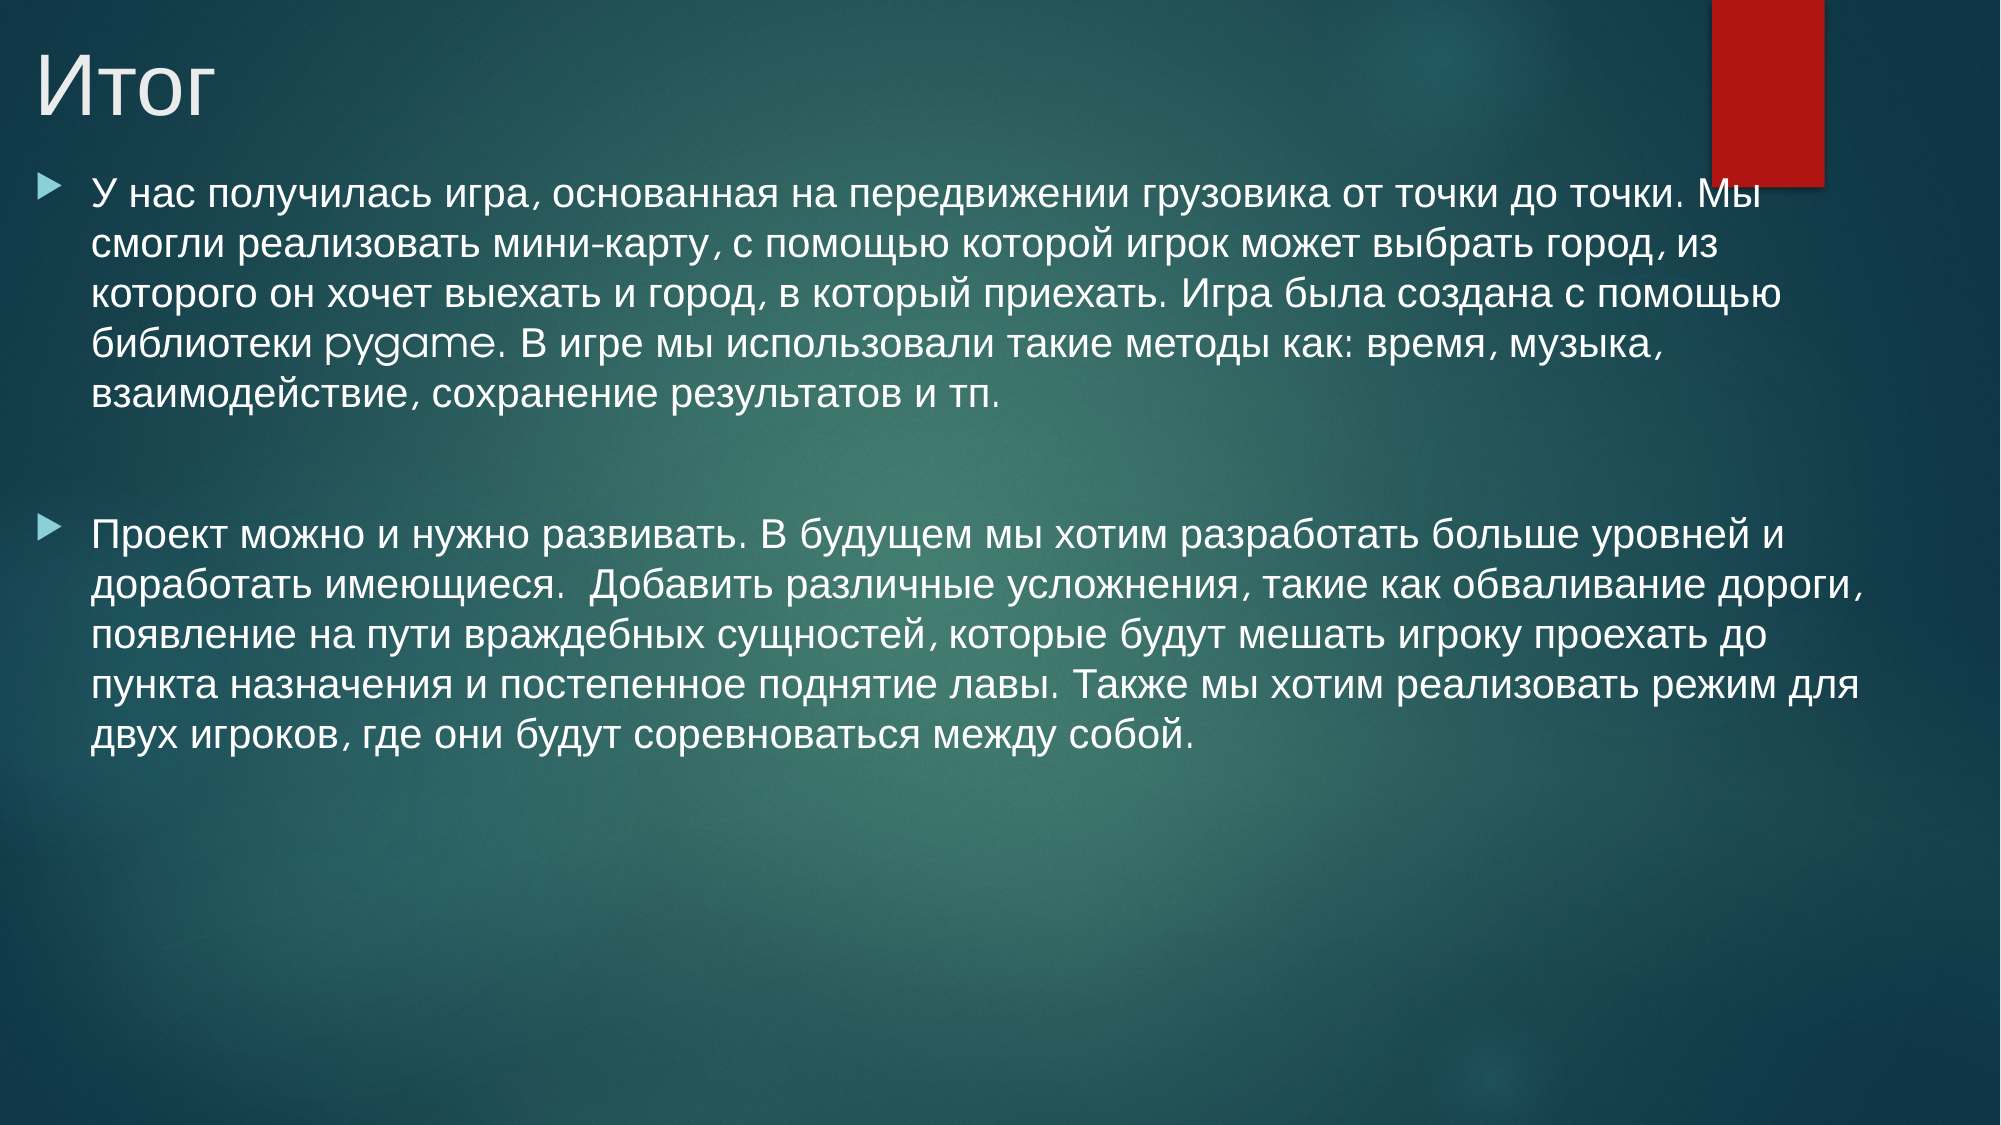

# Итог
У нас получилась игра, основанная на передвижении грузовика от точки до точки. Мы смогли реализовать мини-карту, с помощью которой игрок может выбрать город, из которого он хочет выехать и город, в который приехать. Игра была создана с помощью библиотеки pygame. В игре мы использовали такие методы как: время, музыка, взаимодействие, сохранение результатов и тп.

Проект можно и нужно развивать. В будущем мы хотим разработать больше уровней и доработать имеющиеся.  Добавить различные усложнения, такие как обваливание дороги, появление на пути враждебных сущностей, которые будут мешать игроку проехать до пункта назначения и постепенное поднятие лавы. Также мы хотим реализовать режим для двух игроков, где они будут соревноваться между собой.